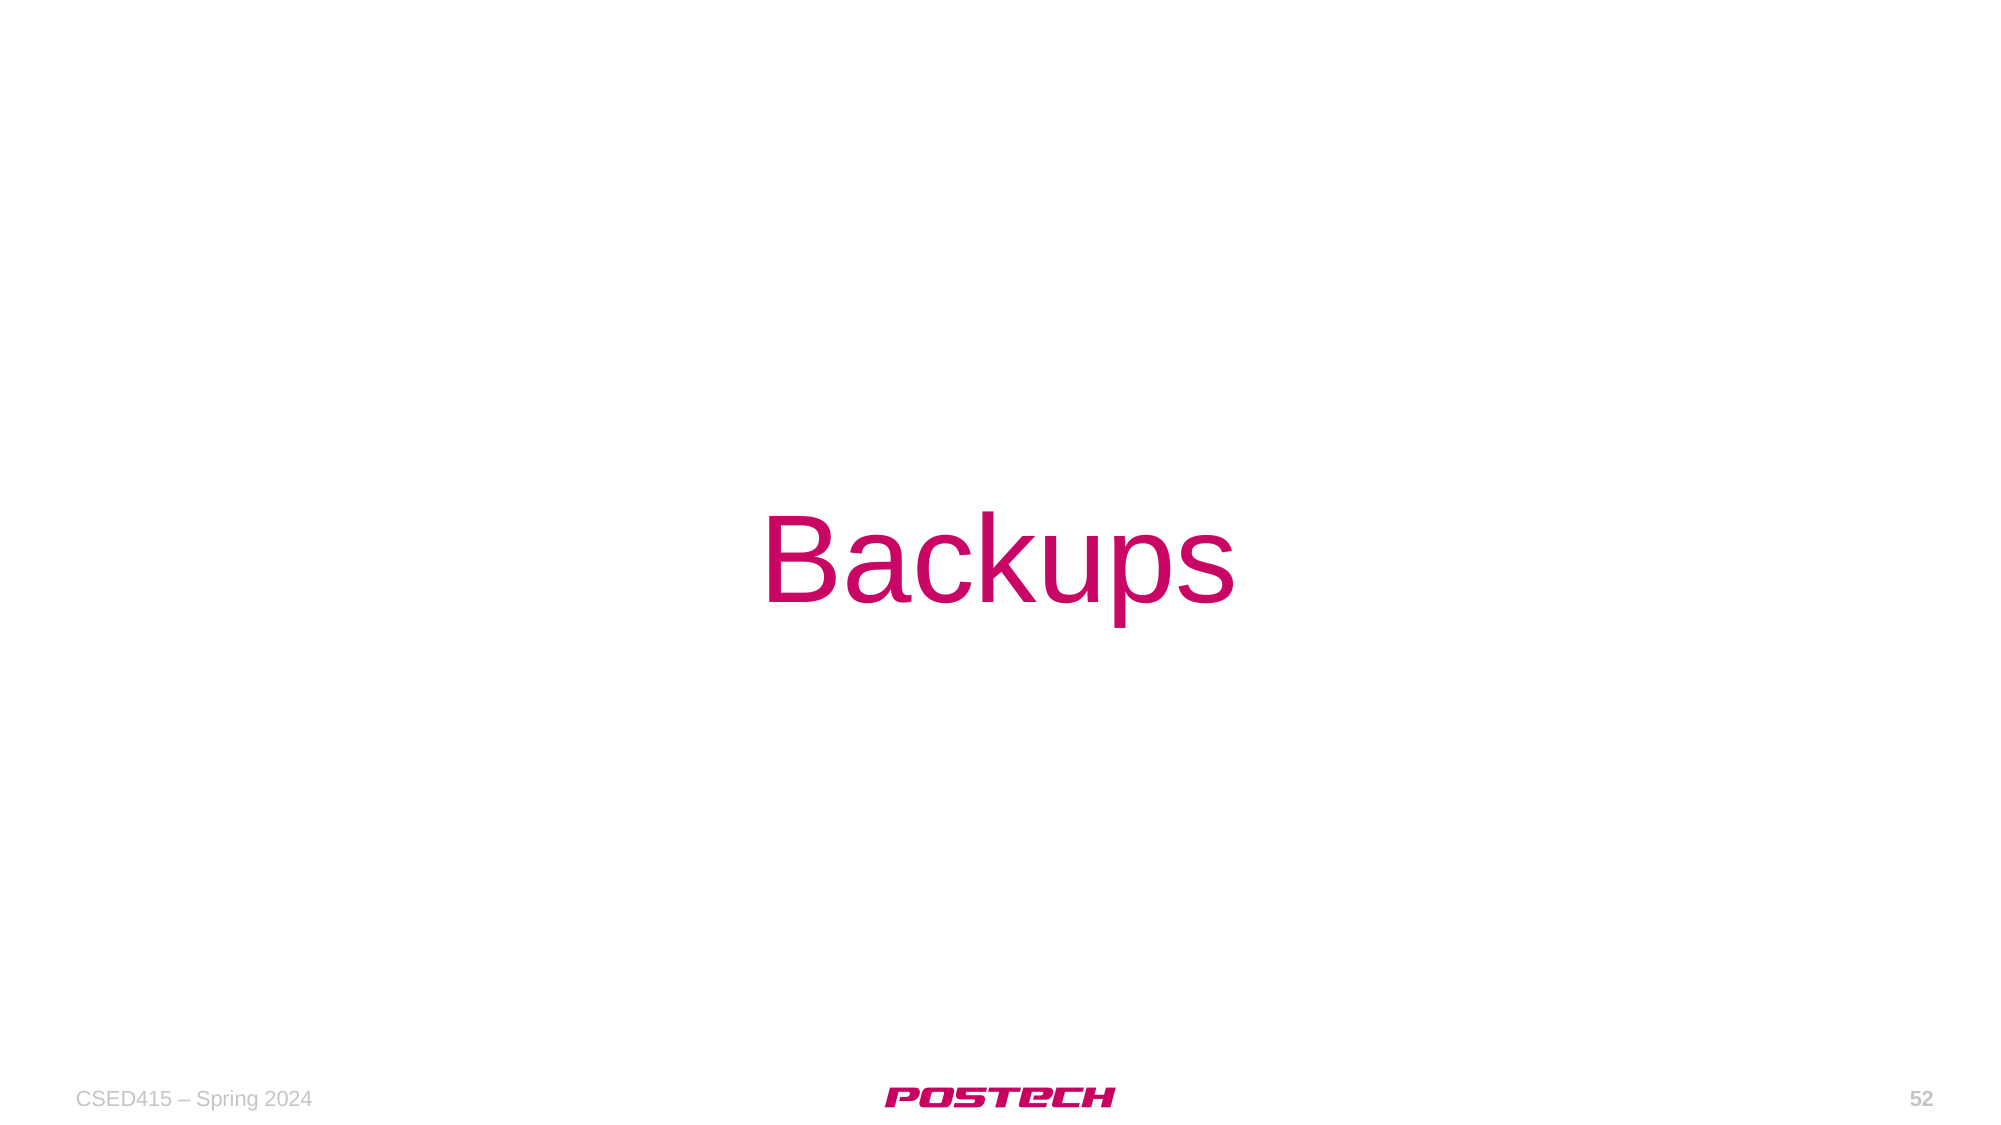

# Backups
CSED415 – Spring 2024
52